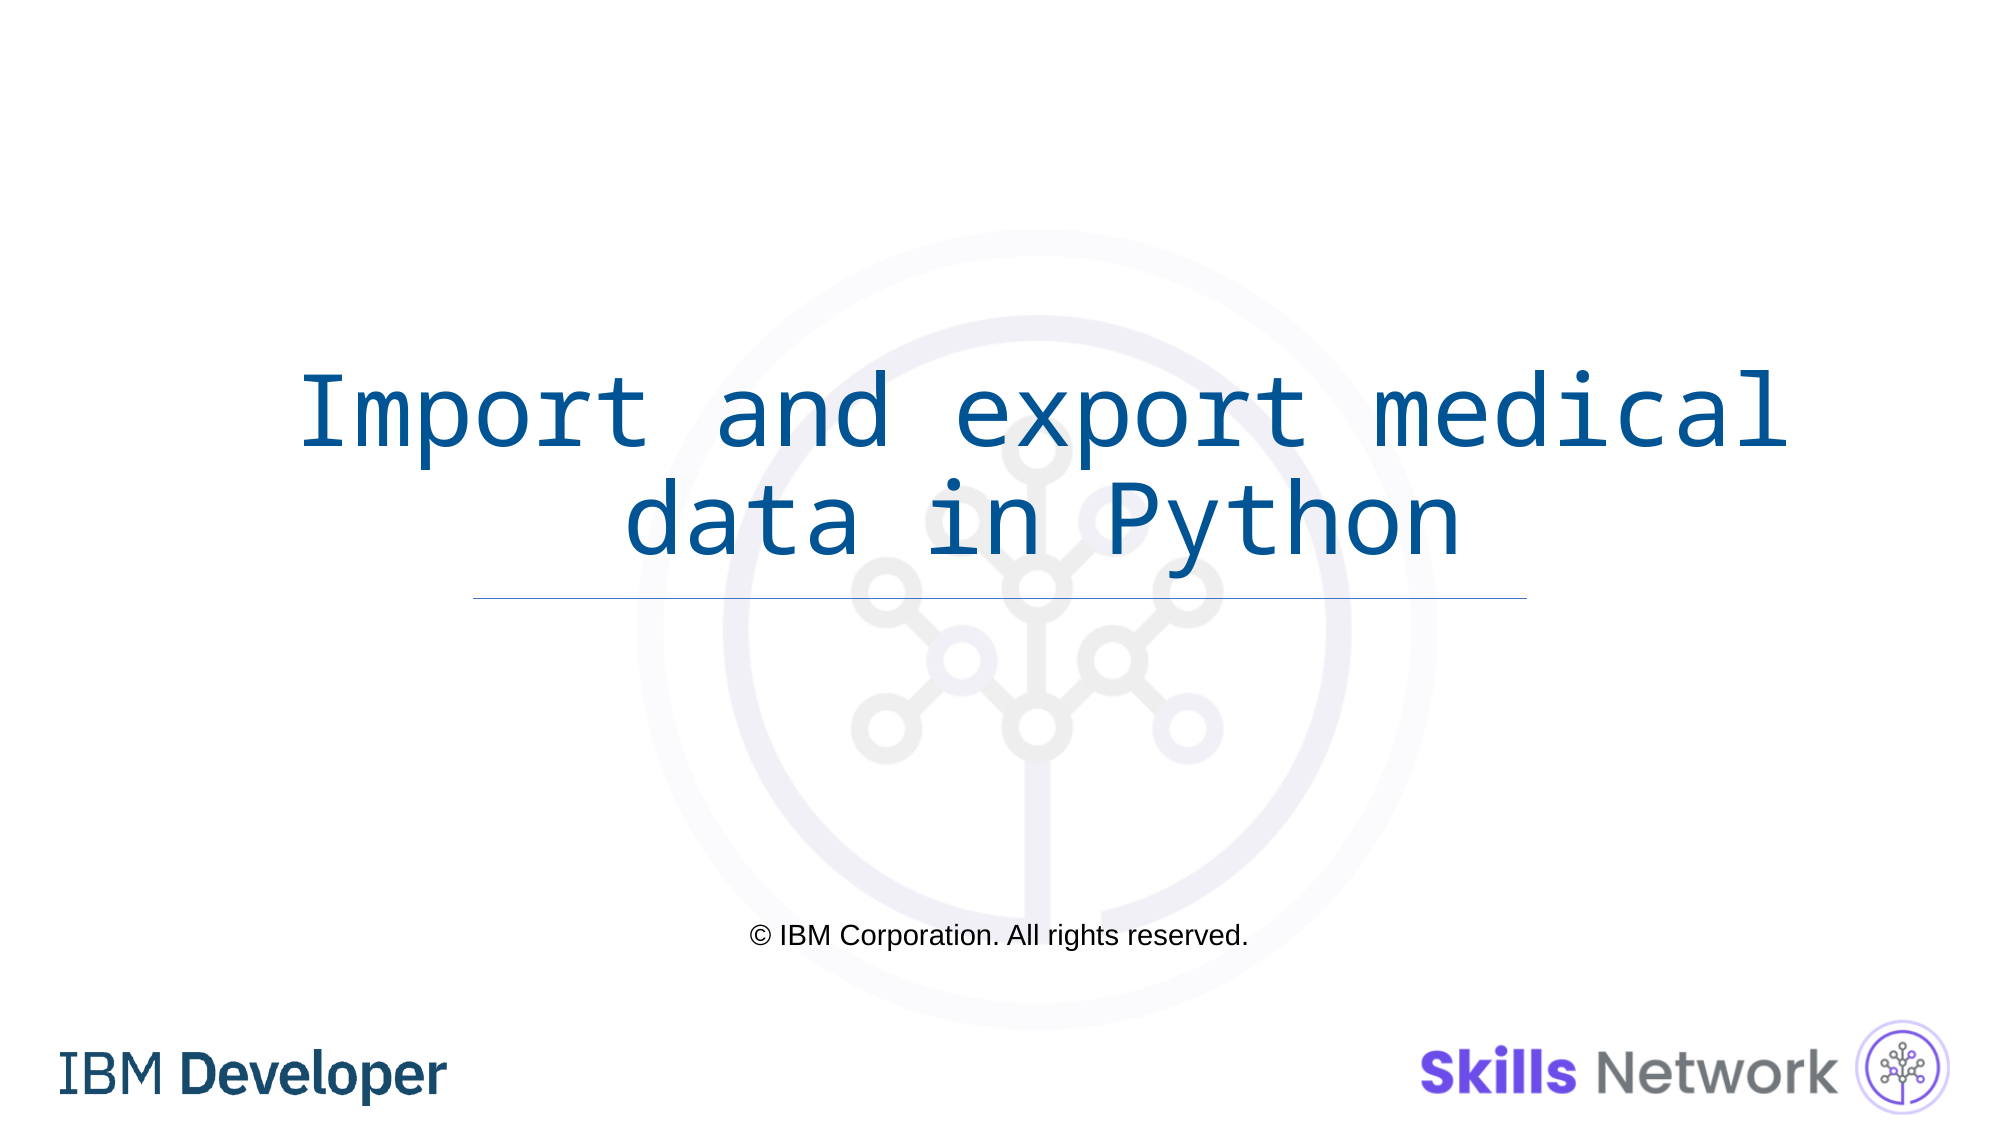

# Import and export medical data in Python